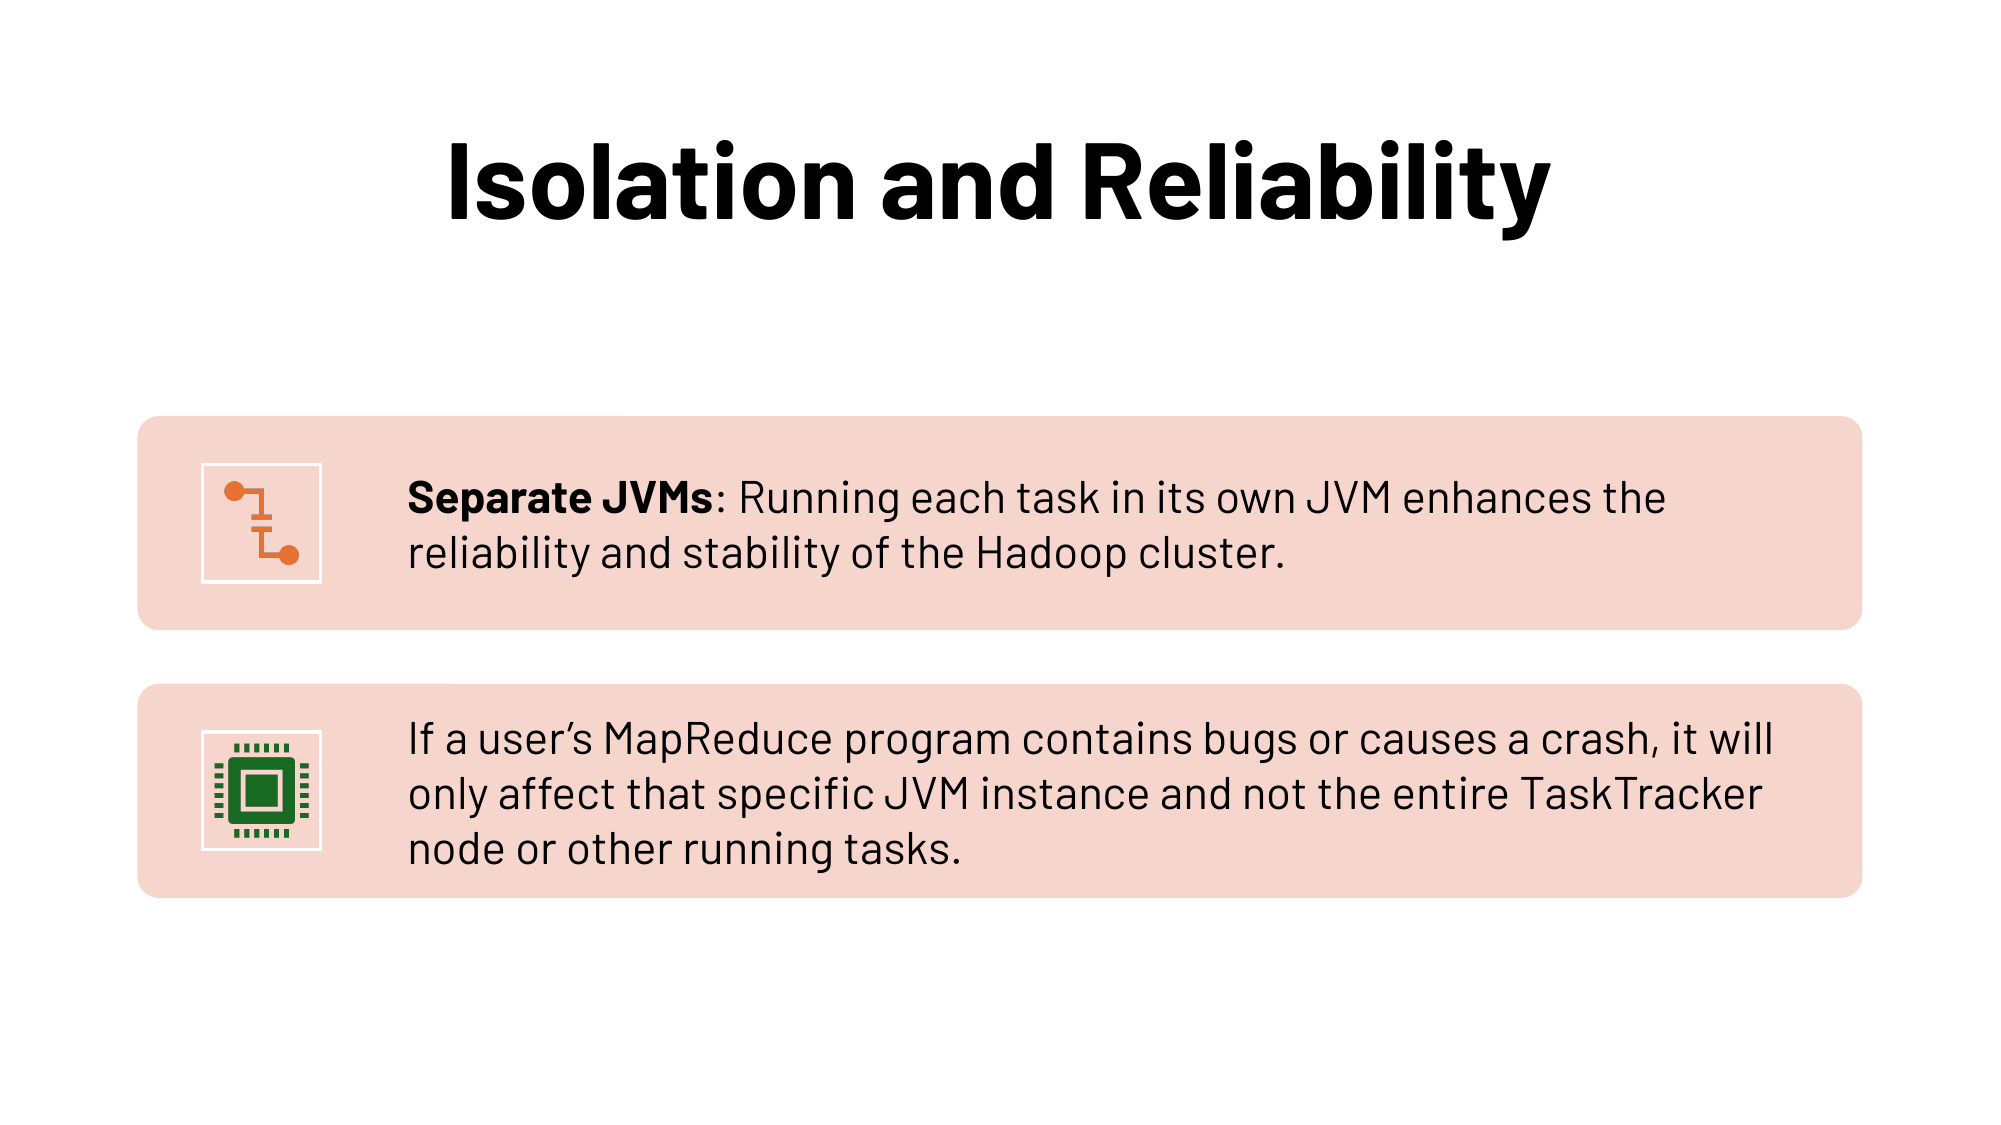

# Isolation and Reliability
Separate JVMs: Running each task in its own JVM enhances the reliability and stability of the Hadoop cluster.
If a user’s MapReduce program contains bugs or causes a crash, it will only affect that specific JVM instance and not the entire TaskTracker node or other running tasks.